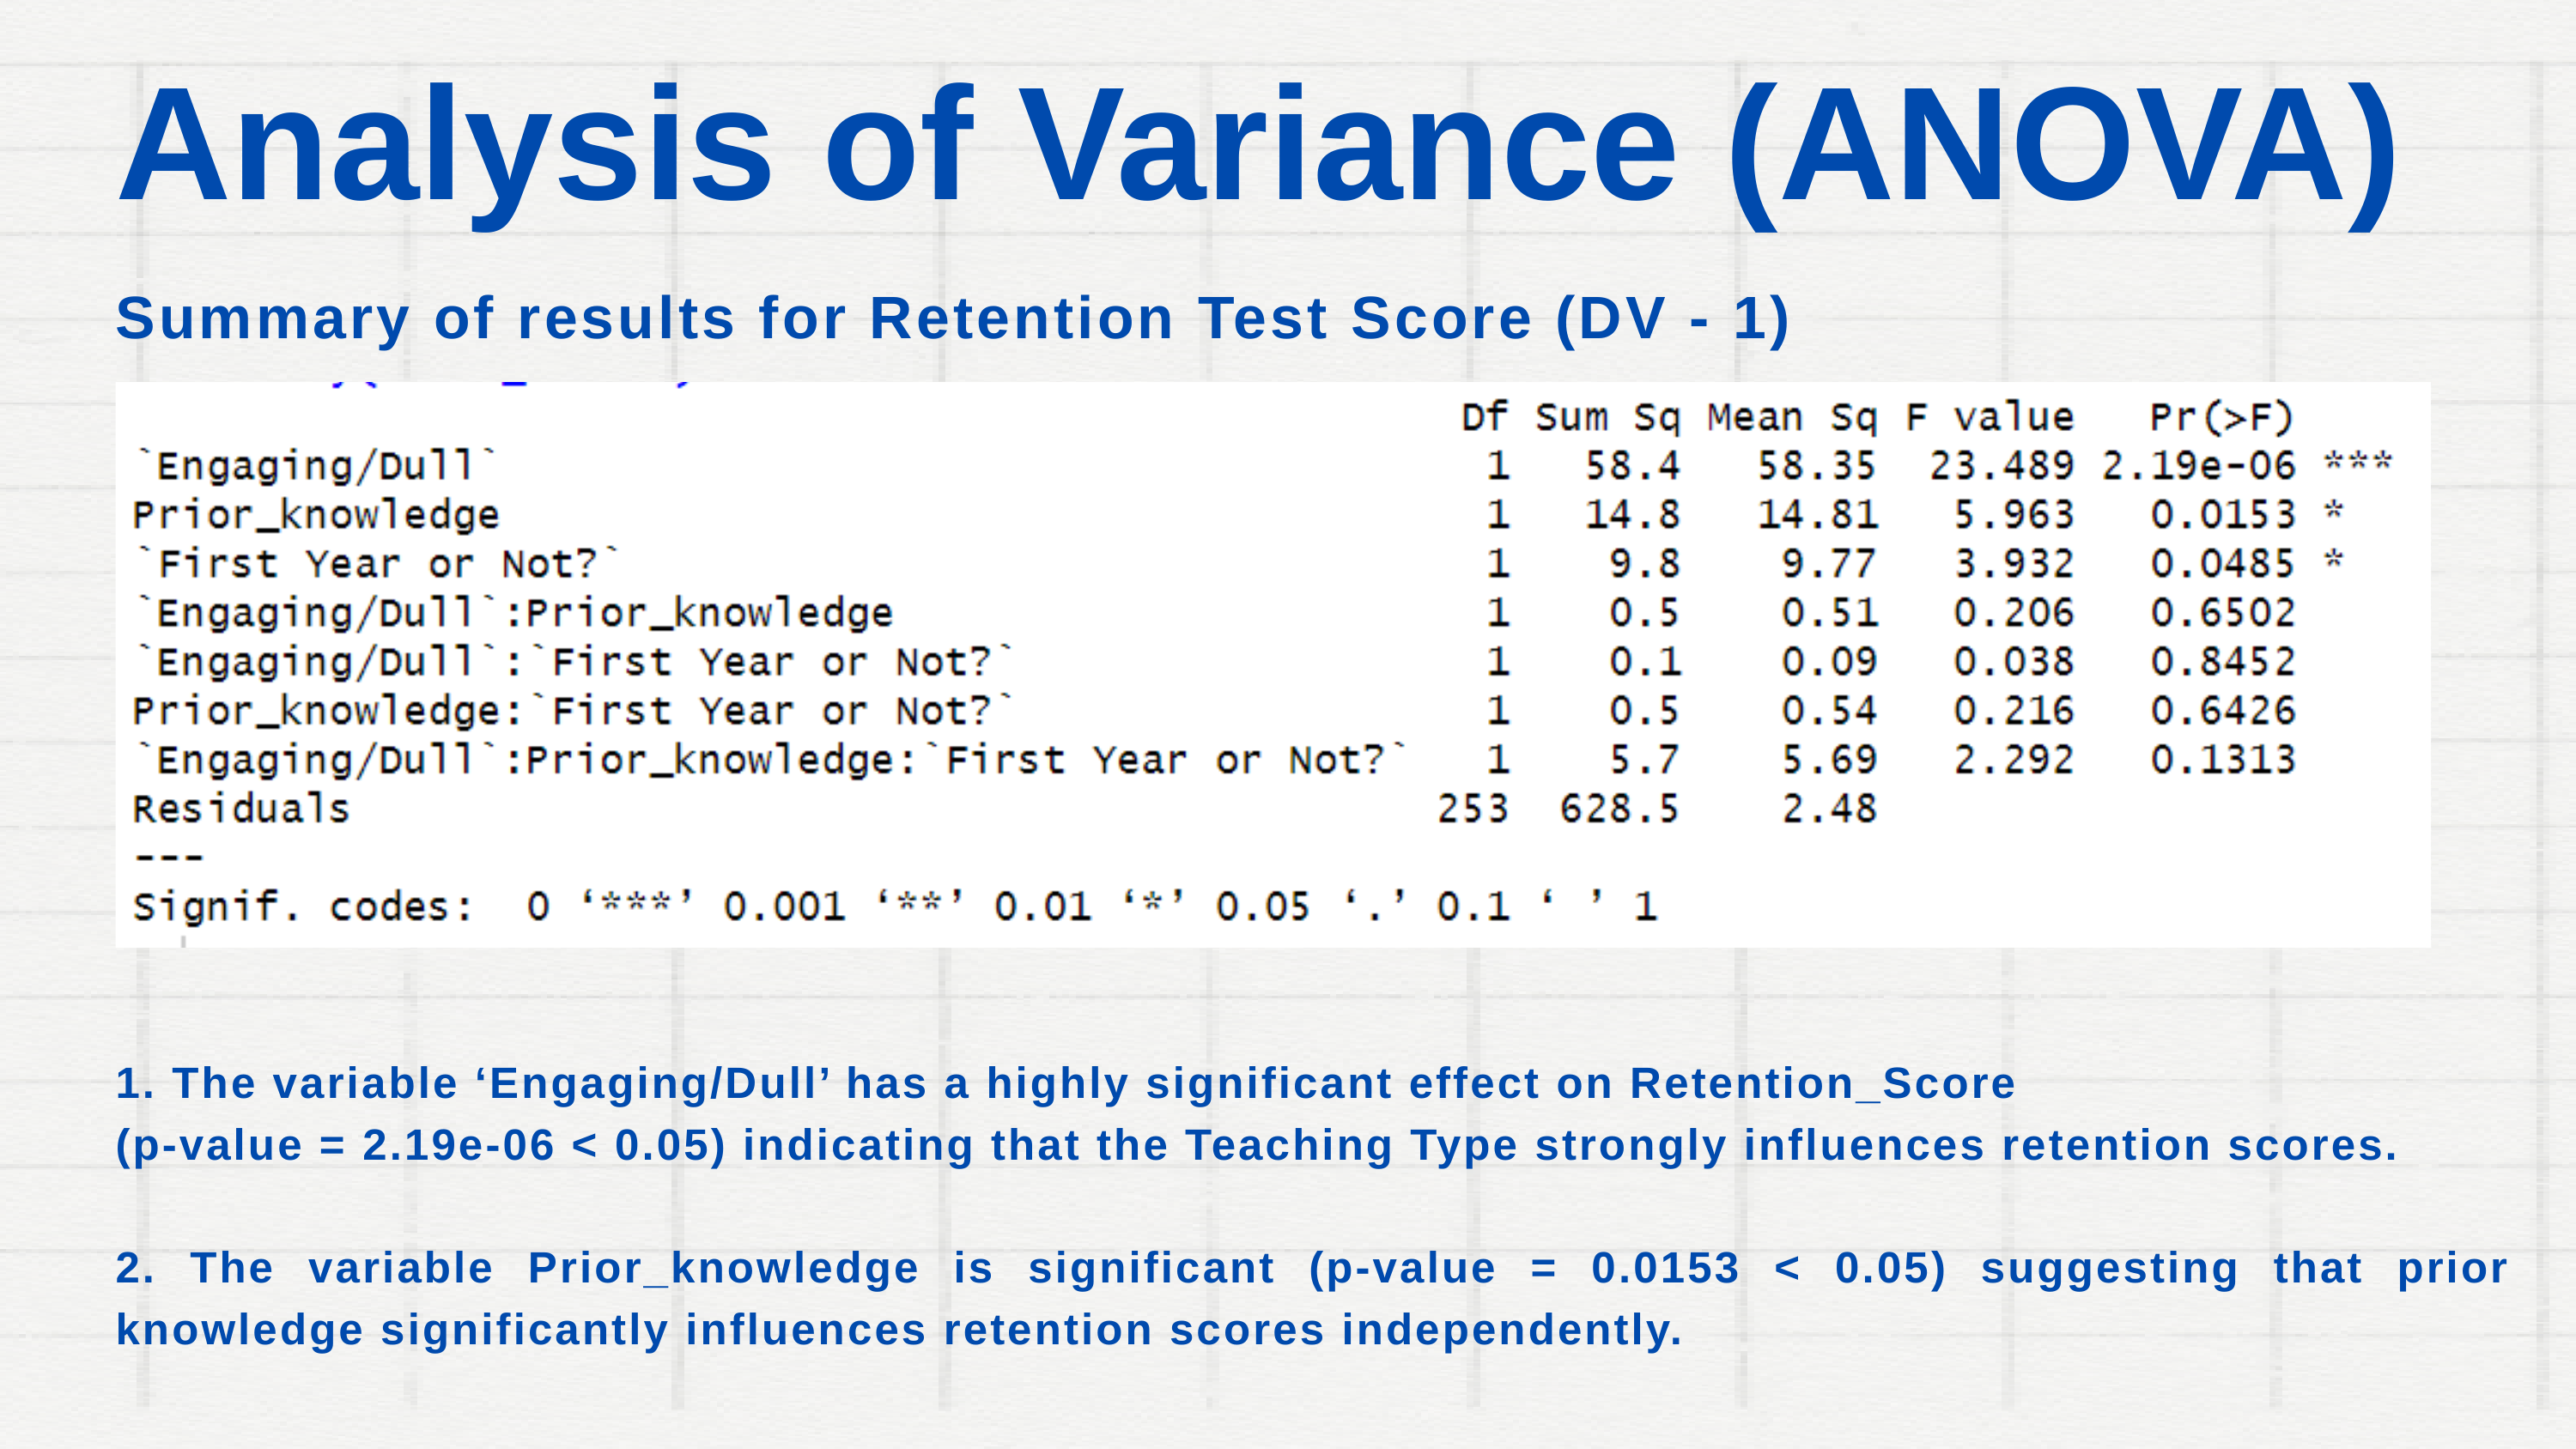

Analysis of Variance (ANOVA)
Summary of results for Retention Test Score (DV - 1)

1. The variable ‘Engaging/Dull’ has a highly significant effect on Retention_Score
(p-value = 2.19e-06 < 0.05) indicating that the Teaching Type strongly influences retention scores.

2. The variable Prior_knowledge is significant (p-value = 0.0153 < 0.05) suggesting that prior knowledge significantly influences retention scores independently.